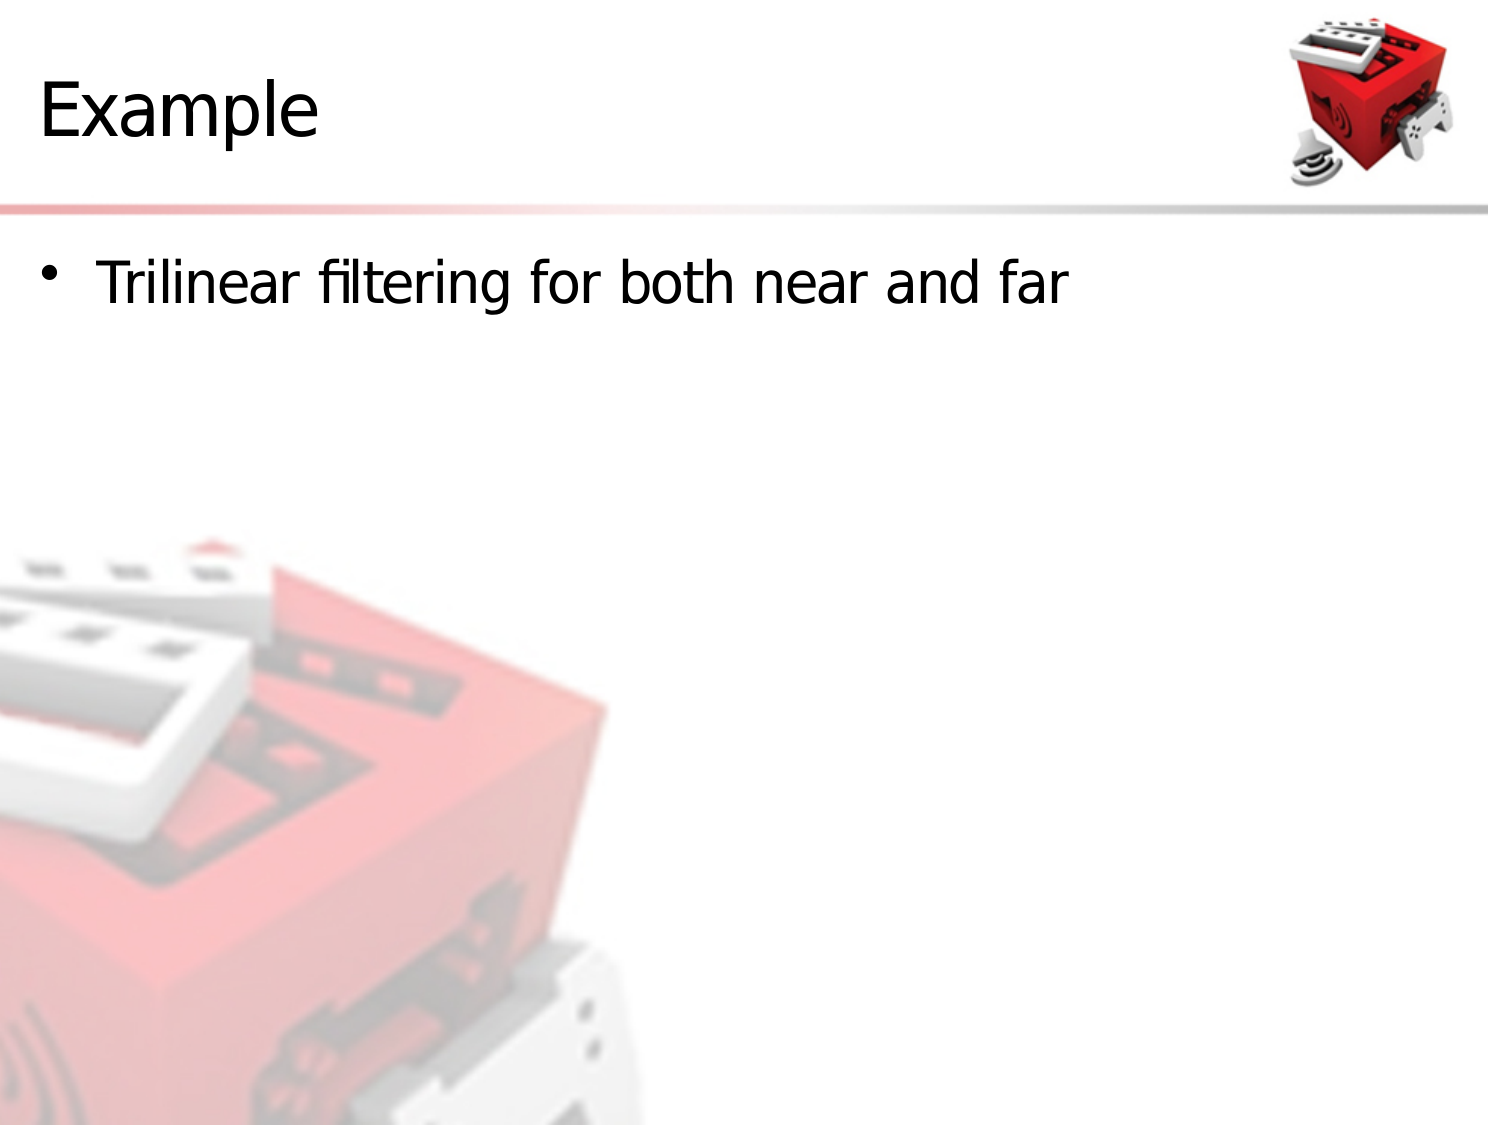

# Example
Trilinear filtering for both near and far